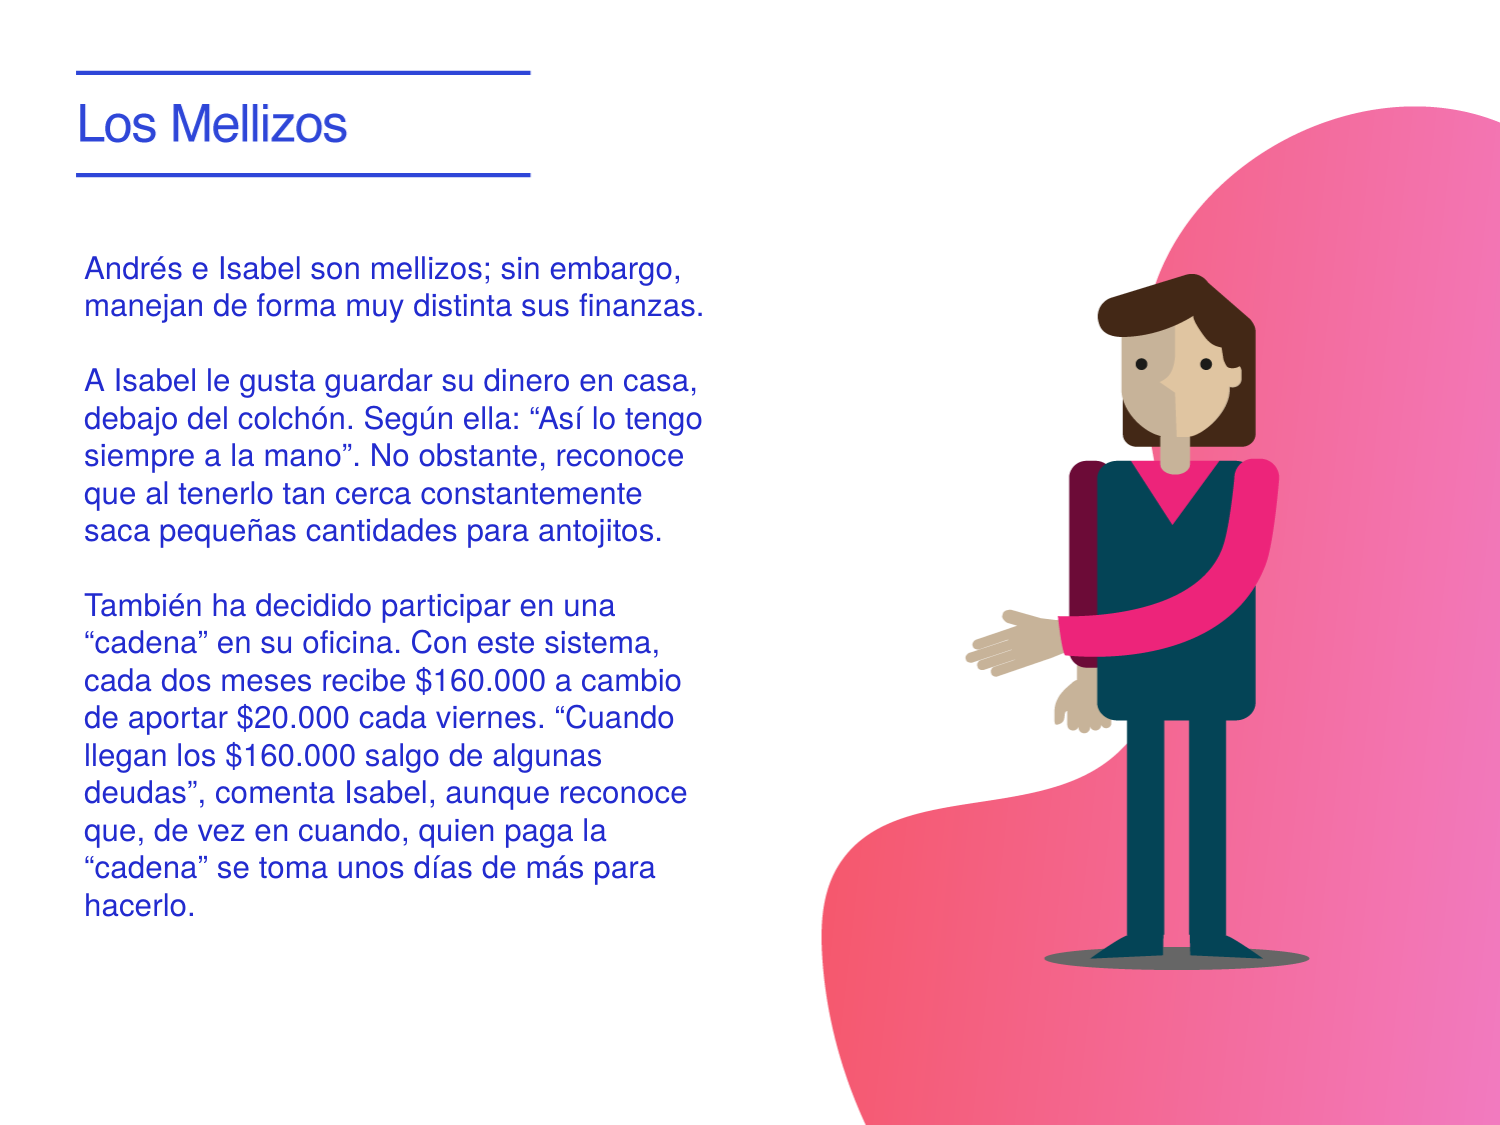

Andrés e Isabel son mellizos; sin embargo, manejan de forma muy distinta sus finanzas.

A Isabel le gusta guardar su dinero en casa, debajo del colchón. Según ella: “Así lo tengo siempre a la mano”. No obstante, reconoce que al tenerlo tan cerca constantemente saca pequeñas cantidades para antojitos.

También ha decidido participar en una “cadena” en su oficina. Con este sistema, cada dos meses recibe $160.000 a cambio de aportar $20.000 cada viernes. “Cuando llegan los $160.000 salgo de algunas deudas”, comenta Isabel, aunque reconoce que, de vez en cuando, quien paga la “cadena” se toma unos días de más para hacerlo.